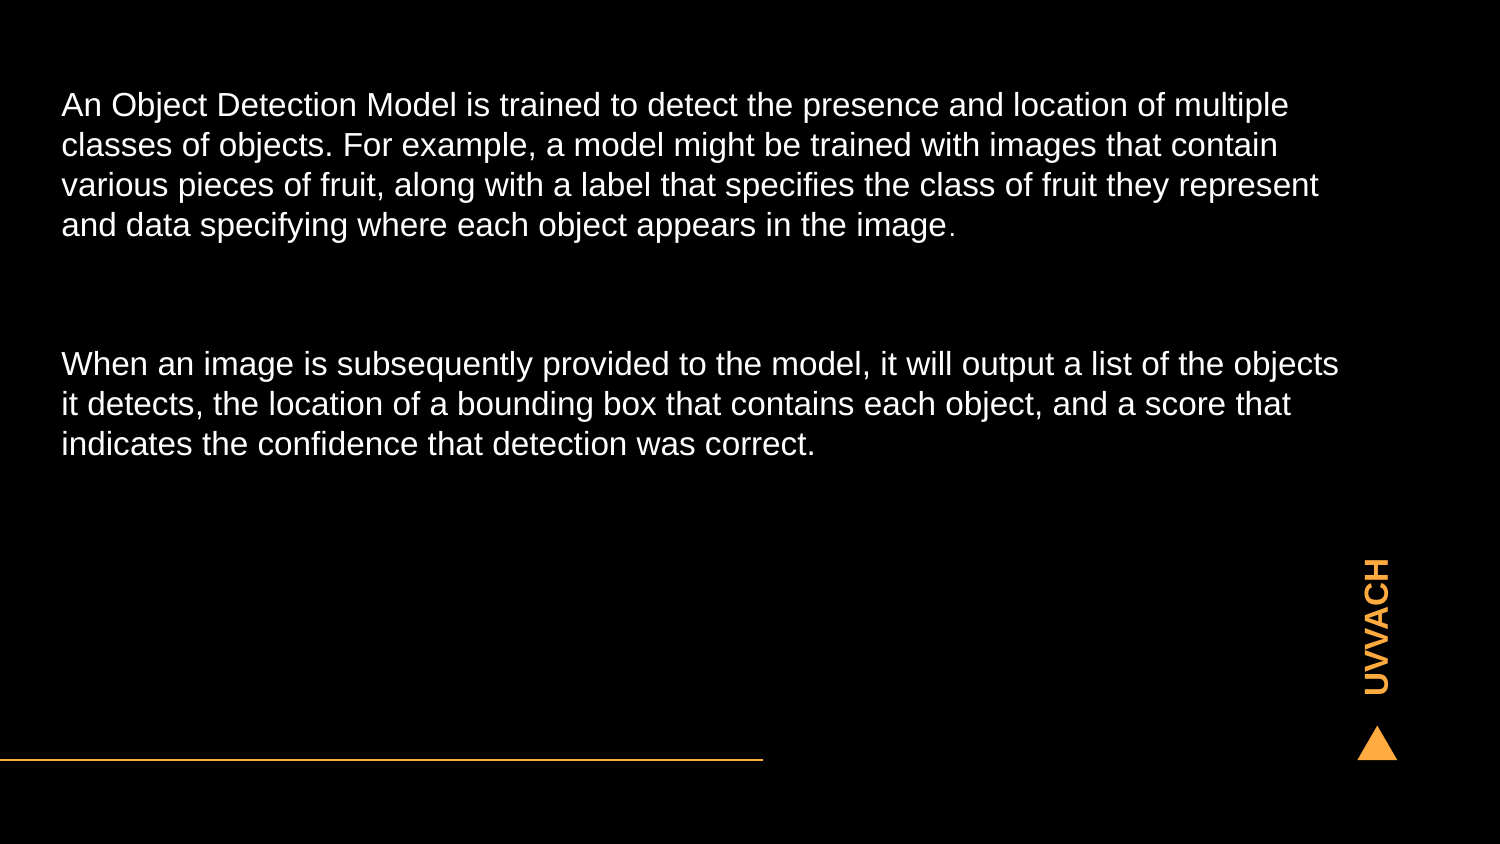

An Object Detection Model is trained to detect the presence and location of multiple classes of objects. For example, a model might be trained with images that contain various pieces of fruit, along with a label that specifies the class of fruit they represent and data specifying where each object appears in the image.

When an image is subsequently provided to the model, it will output a list of the objects it detects, the location of a bounding box that contains each object, and a score that indicates the confidence that detection was correct.
# UVVACH